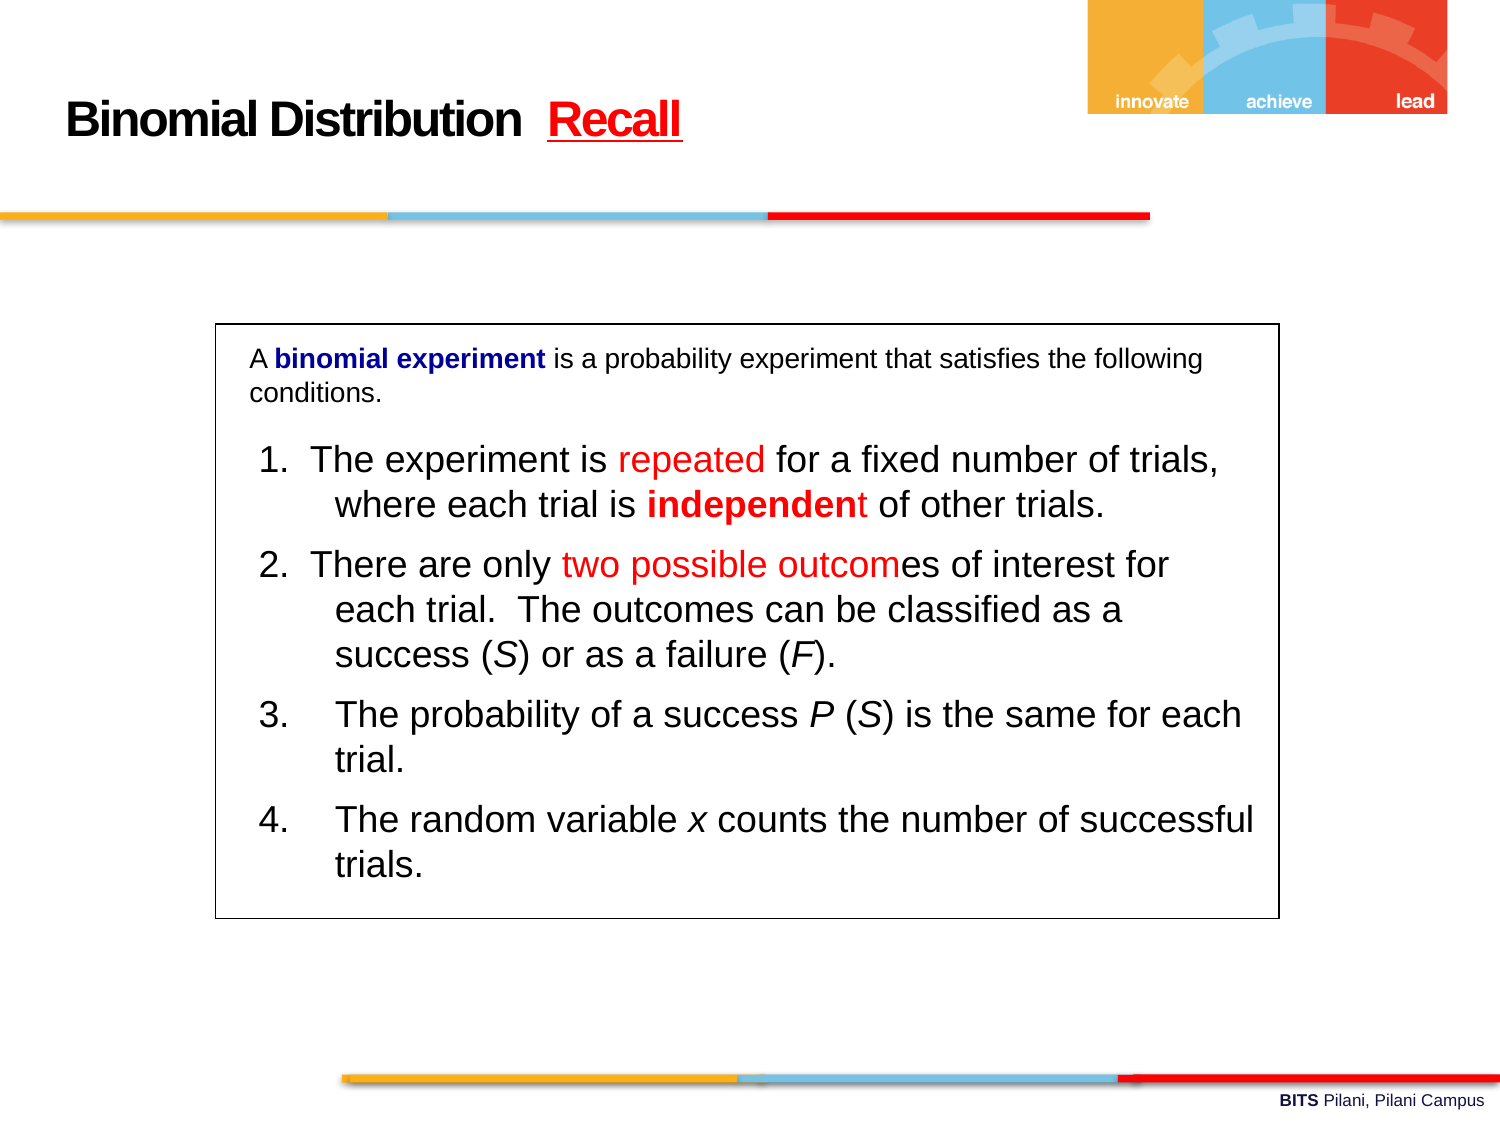

Binomial Distribution  Recall
A binomial experiment is a probability experiment that satisfies the following conditions.
1.  The experiment is repeated for a fixed number of trials, where each trial is independent of other trials.
2.  There are only two possible outcomes of interest for each trial.  The outcomes can be classified as a success (S) or as a failure (F).
3.	The probability of a success P (S) is the same for each trial.
4.	The random variable x counts the number of successful trials.